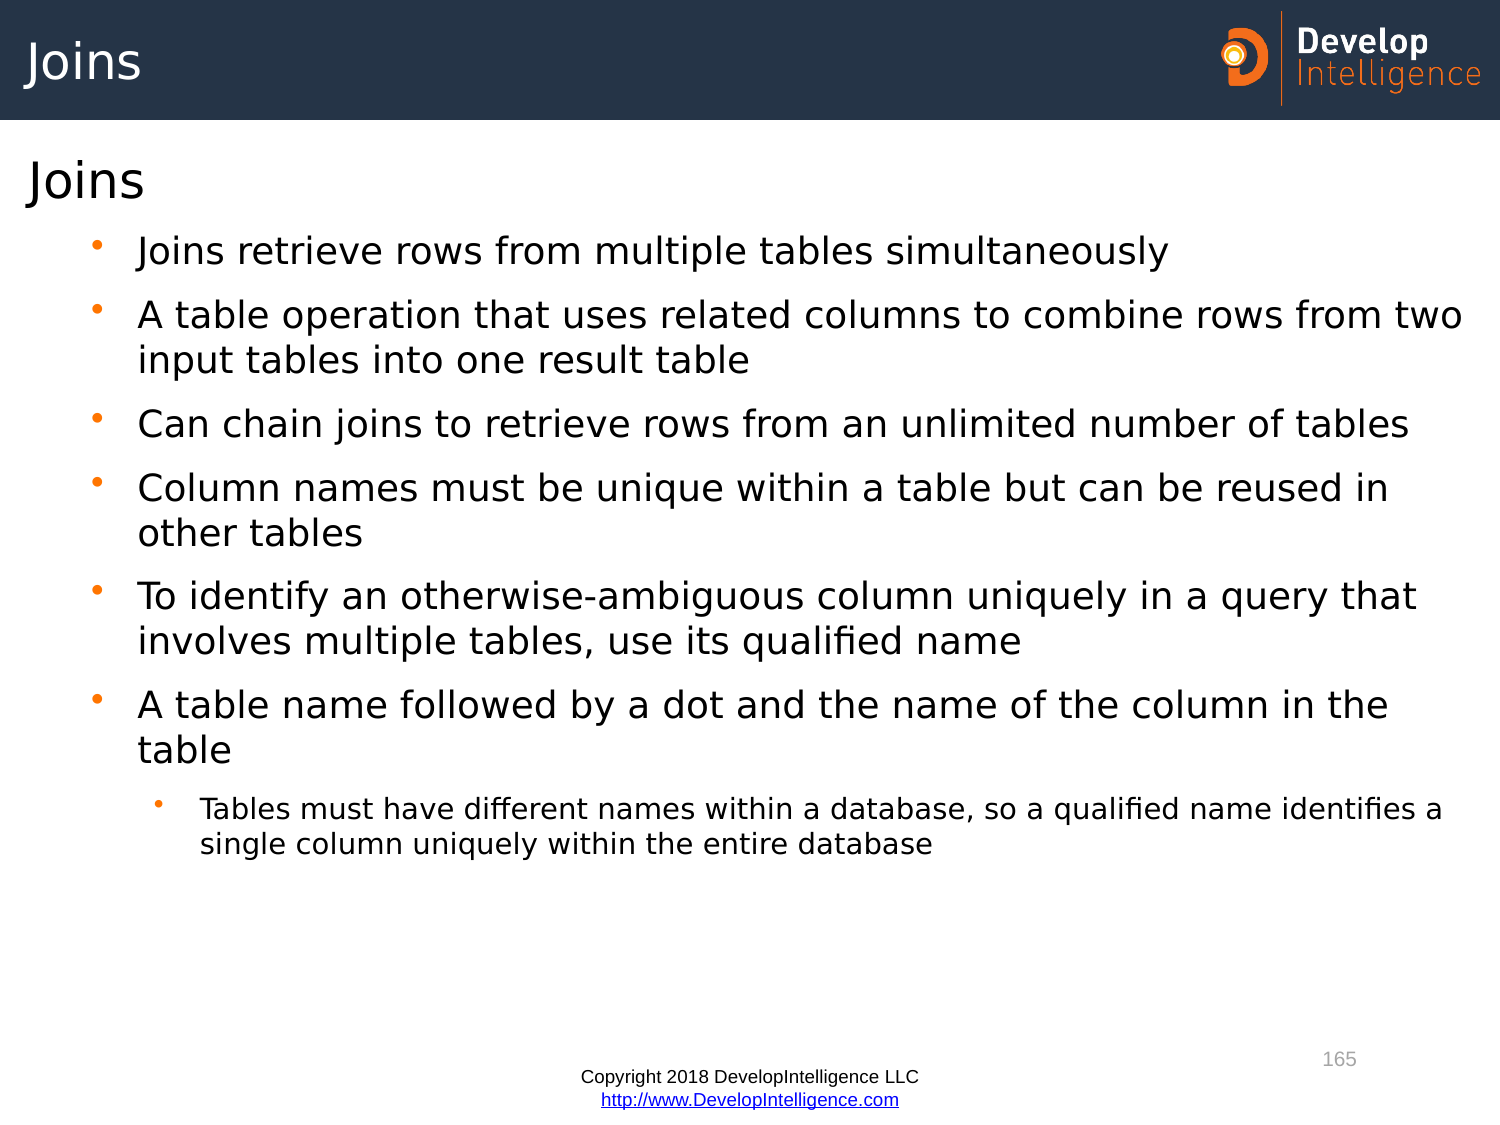

# Joins
Joins
Joins retrieve rows from multiple tables simultaneously
A table operation that uses related columns to combine rows from two input tables into one result table
Can chain joins to retrieve rows from an unlimited number of tables
Column names must be unique within a table but can be reused in other tables
To identify an otherwise-ambiguous column uniquely in a query that involves multiple tables, use its qualified name
A table name followed by a dot and the name of the column in the table
Tables must have different names within a database, so a qualified name identifies a single column uniquely within the entire database

165